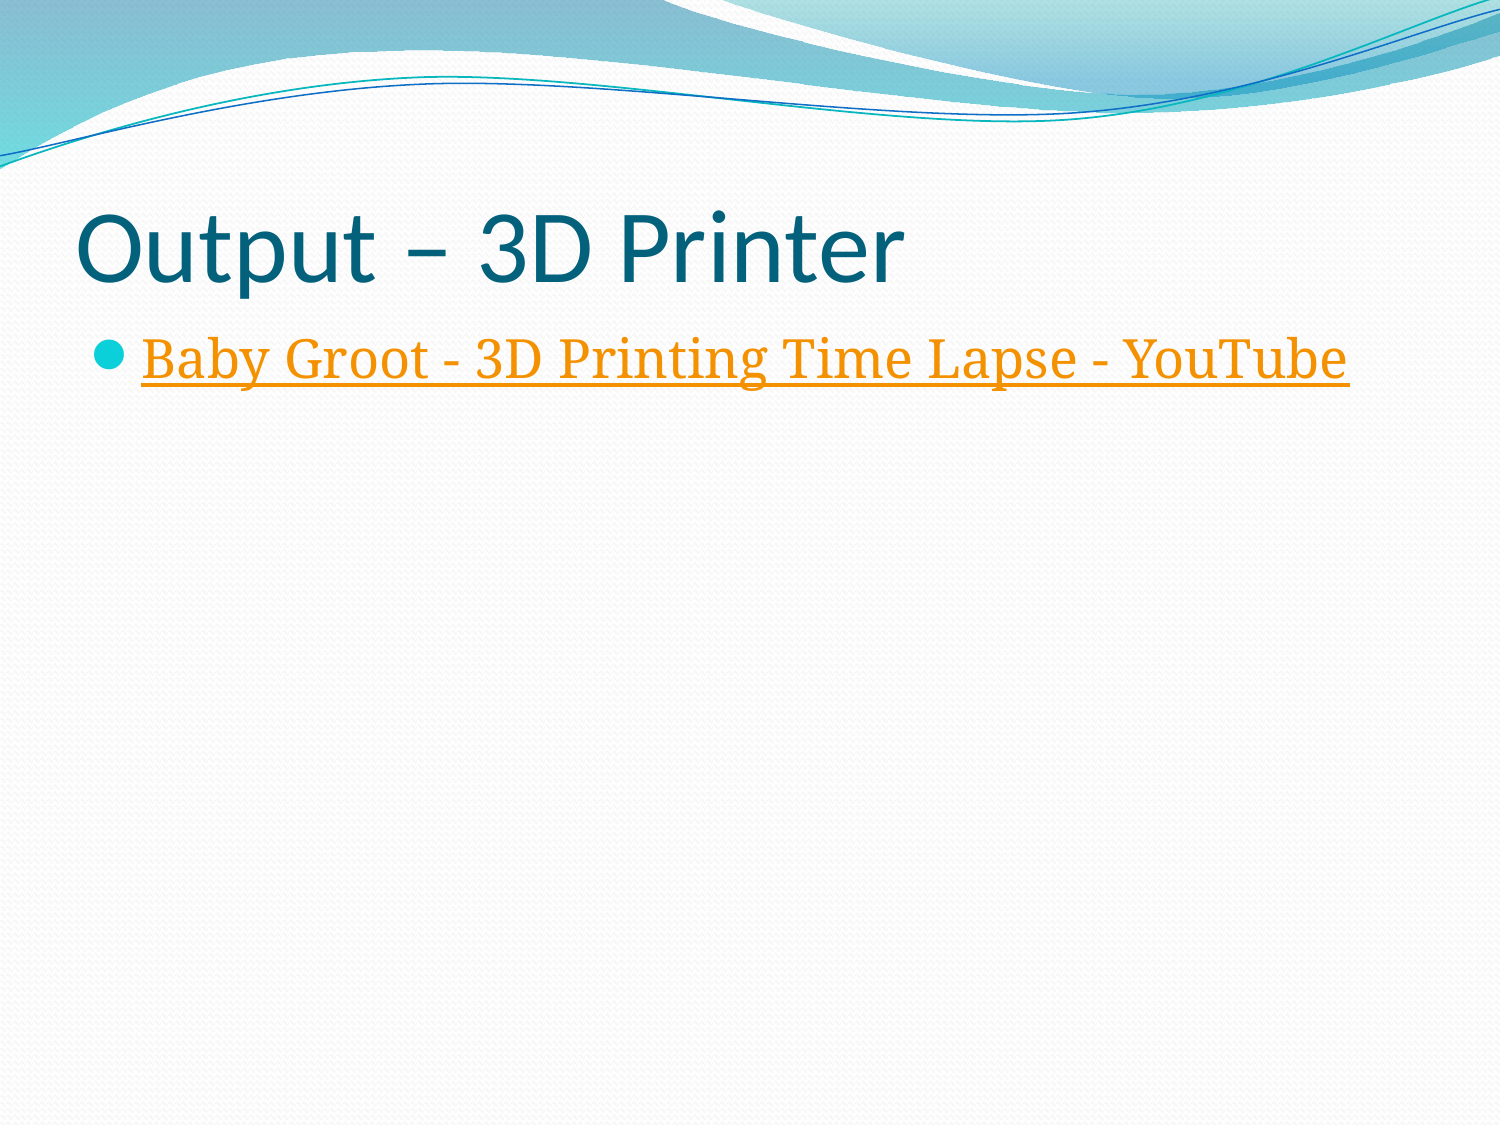

# Output – 3D Printer
Baby Groot - 3D Printing Time Lapse - YouTube